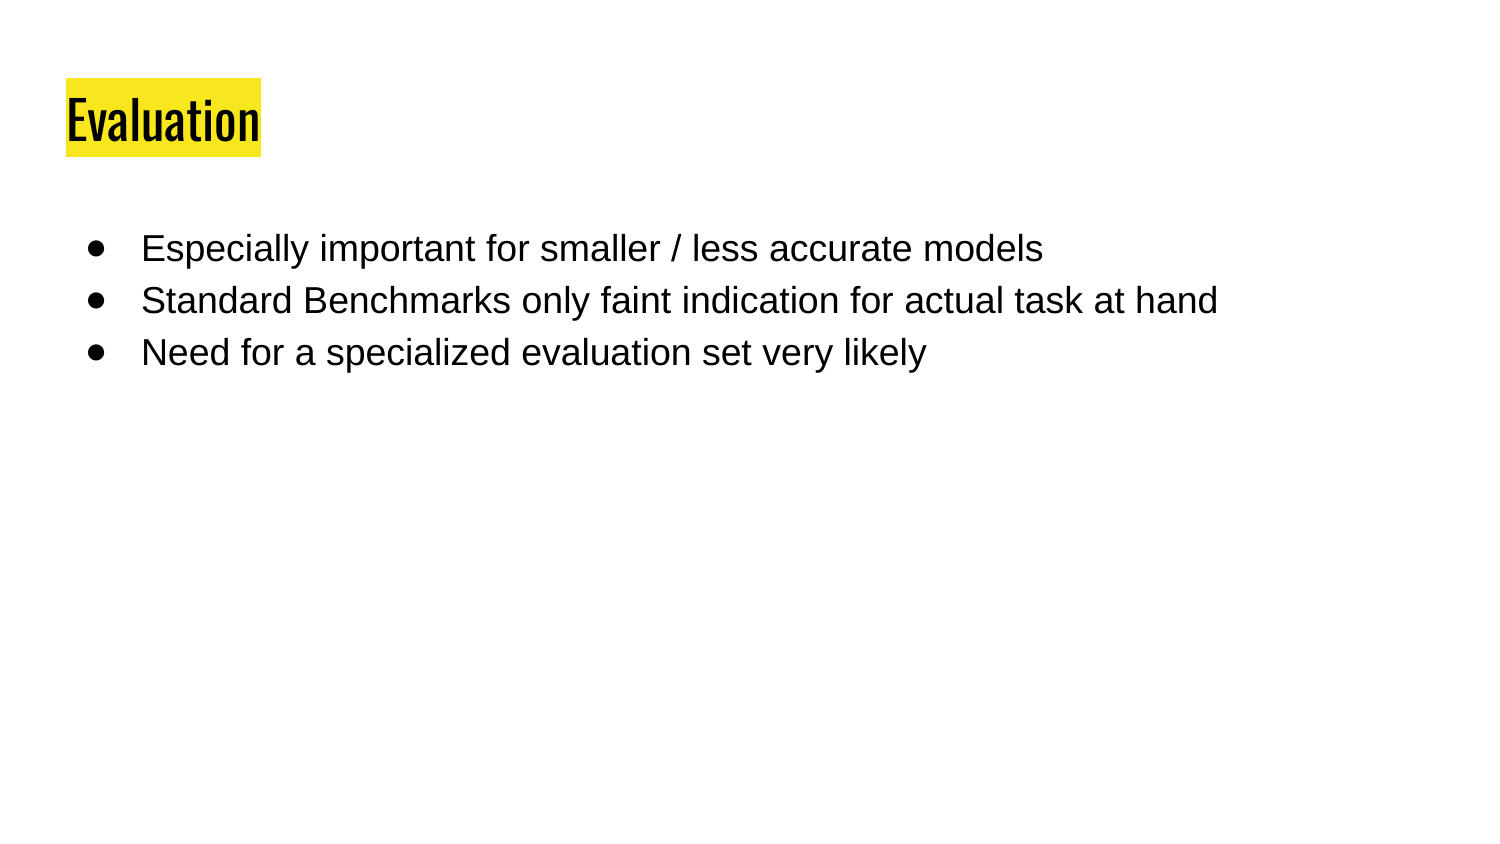

# Evaluation
Especially important for smaller / less accurate models
Standard Benchmarks only faint indication for actual task at hand
Need for a specialized evaluation set very likely